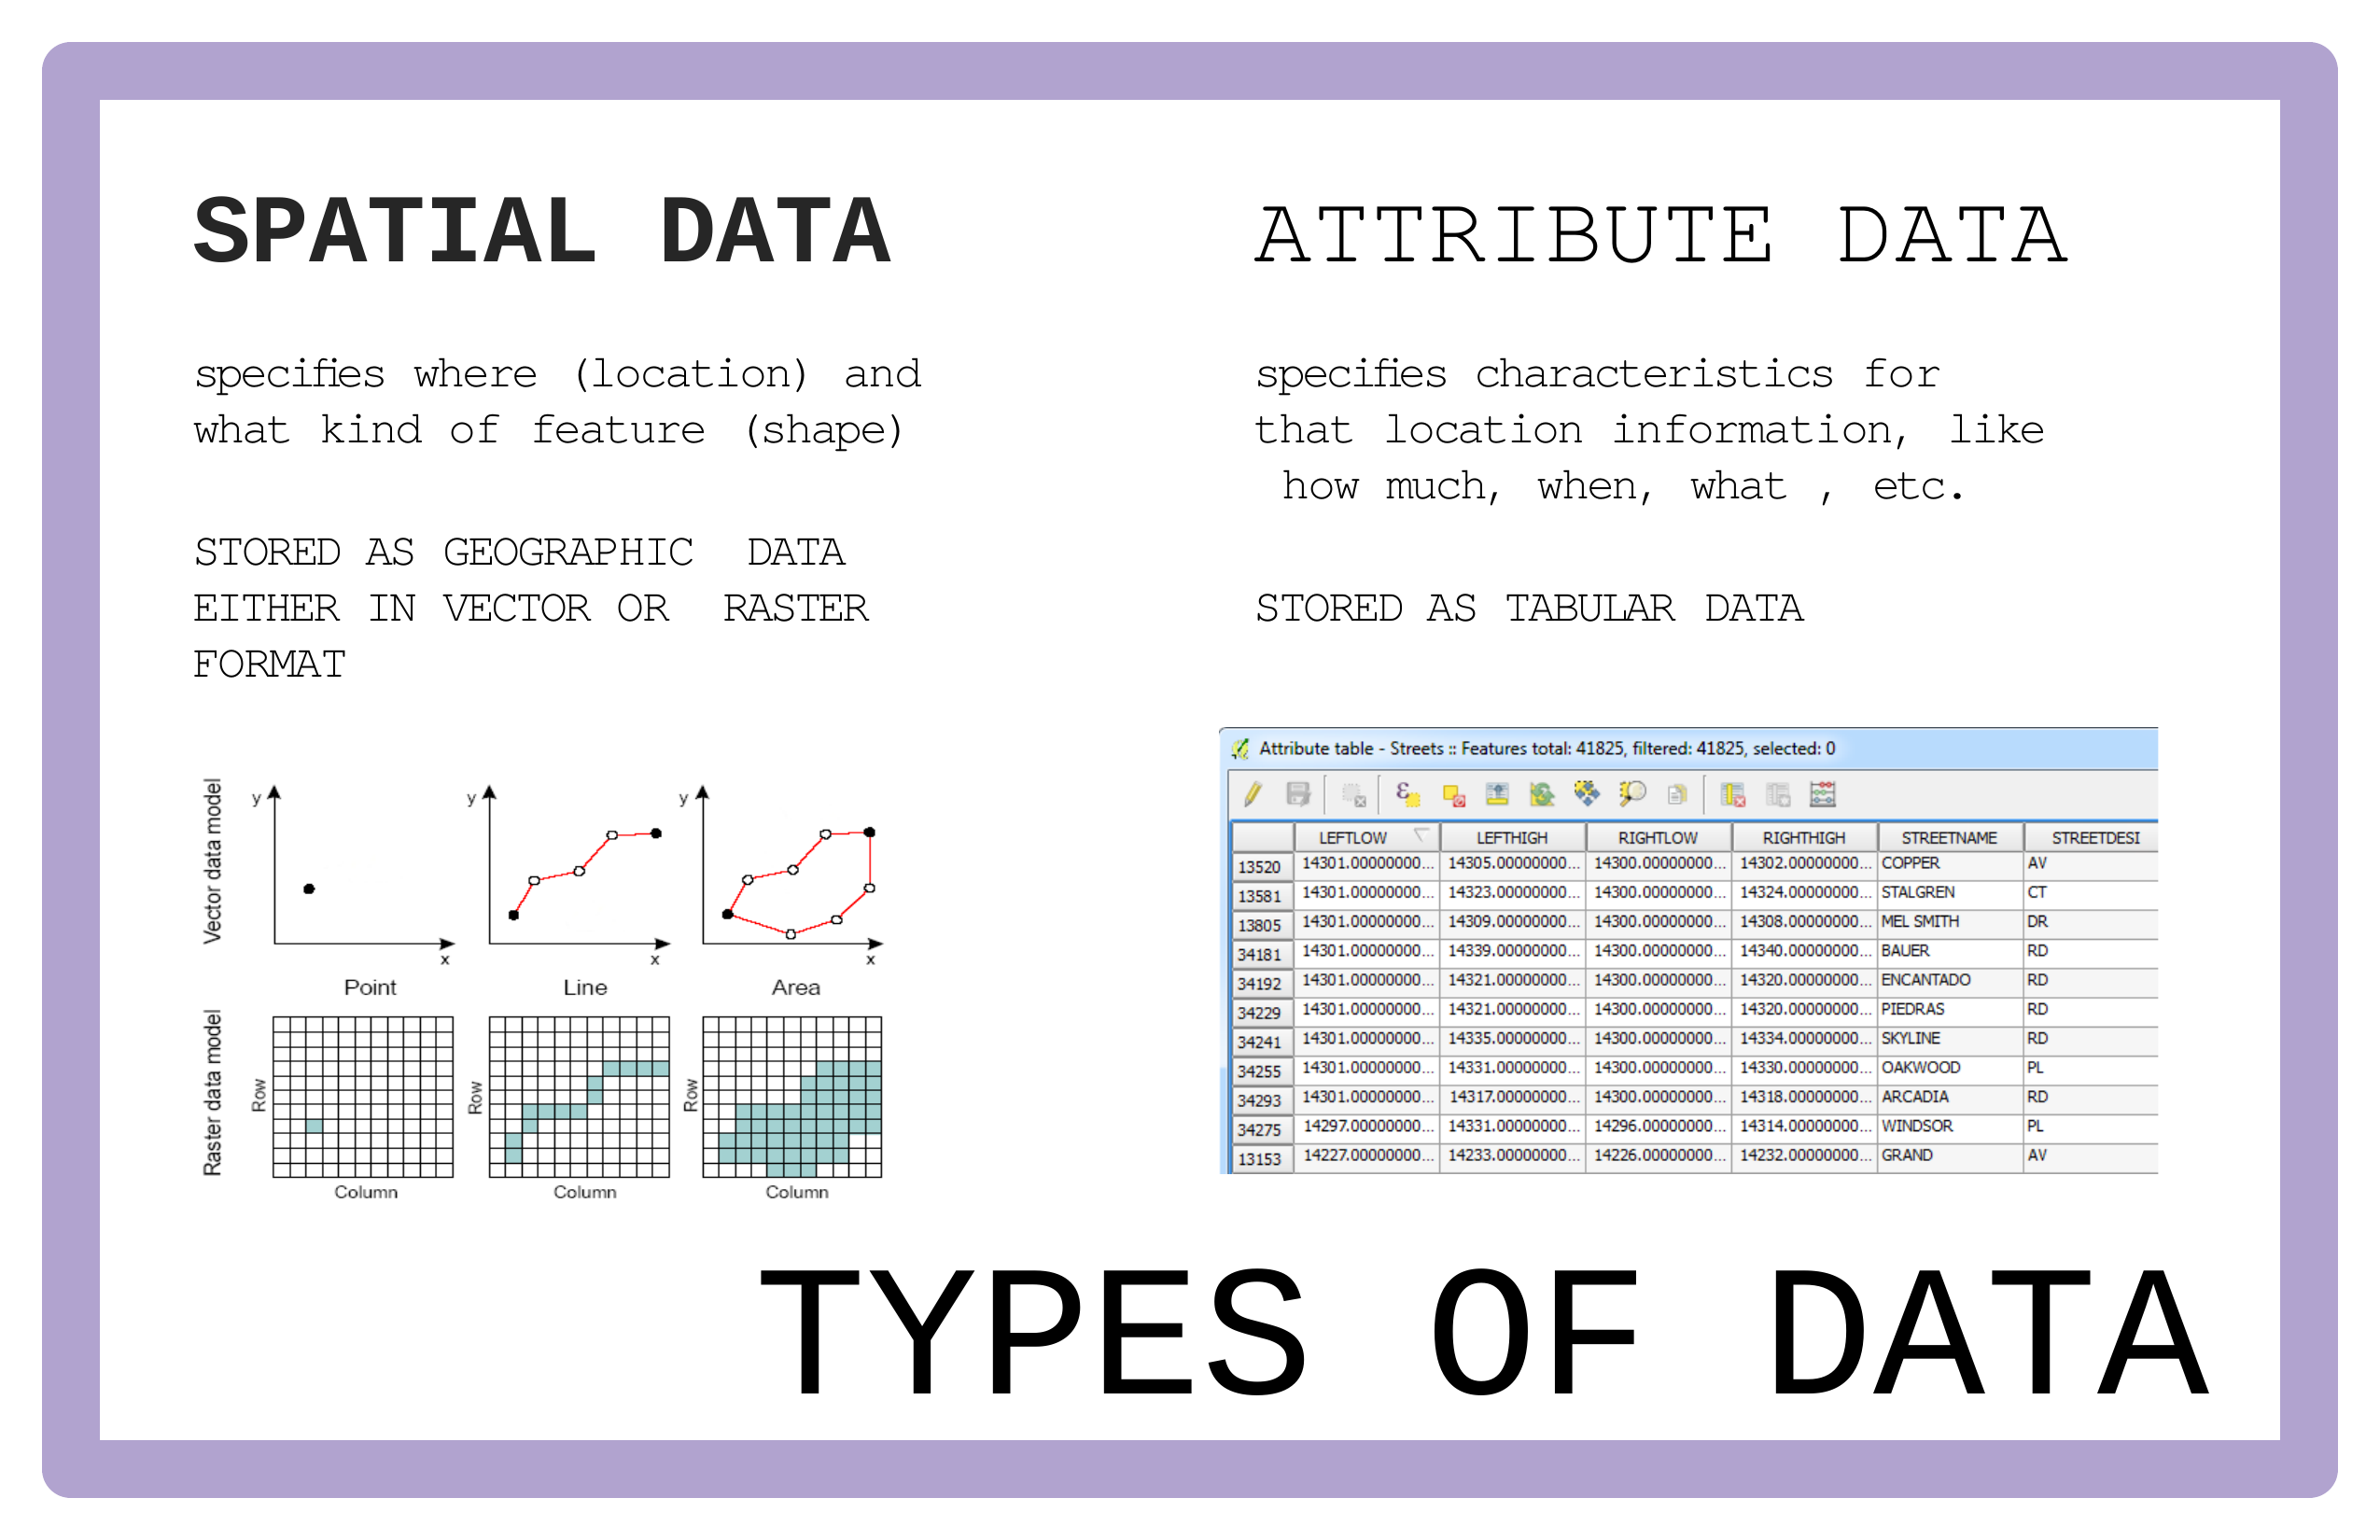

# SPATIAL DATA
ATTRIBUTE DATA
specifies characteristics for  that location information, like  how much, when, what , etc.

STORED AS TABULAR DATA
specifies where (location) and  what kind of feature (shape)

STORED AS GEOGRAPHIC  DATA EITHER IN VECTOR OR  RASTER FORMAT

TYPES OF DATA